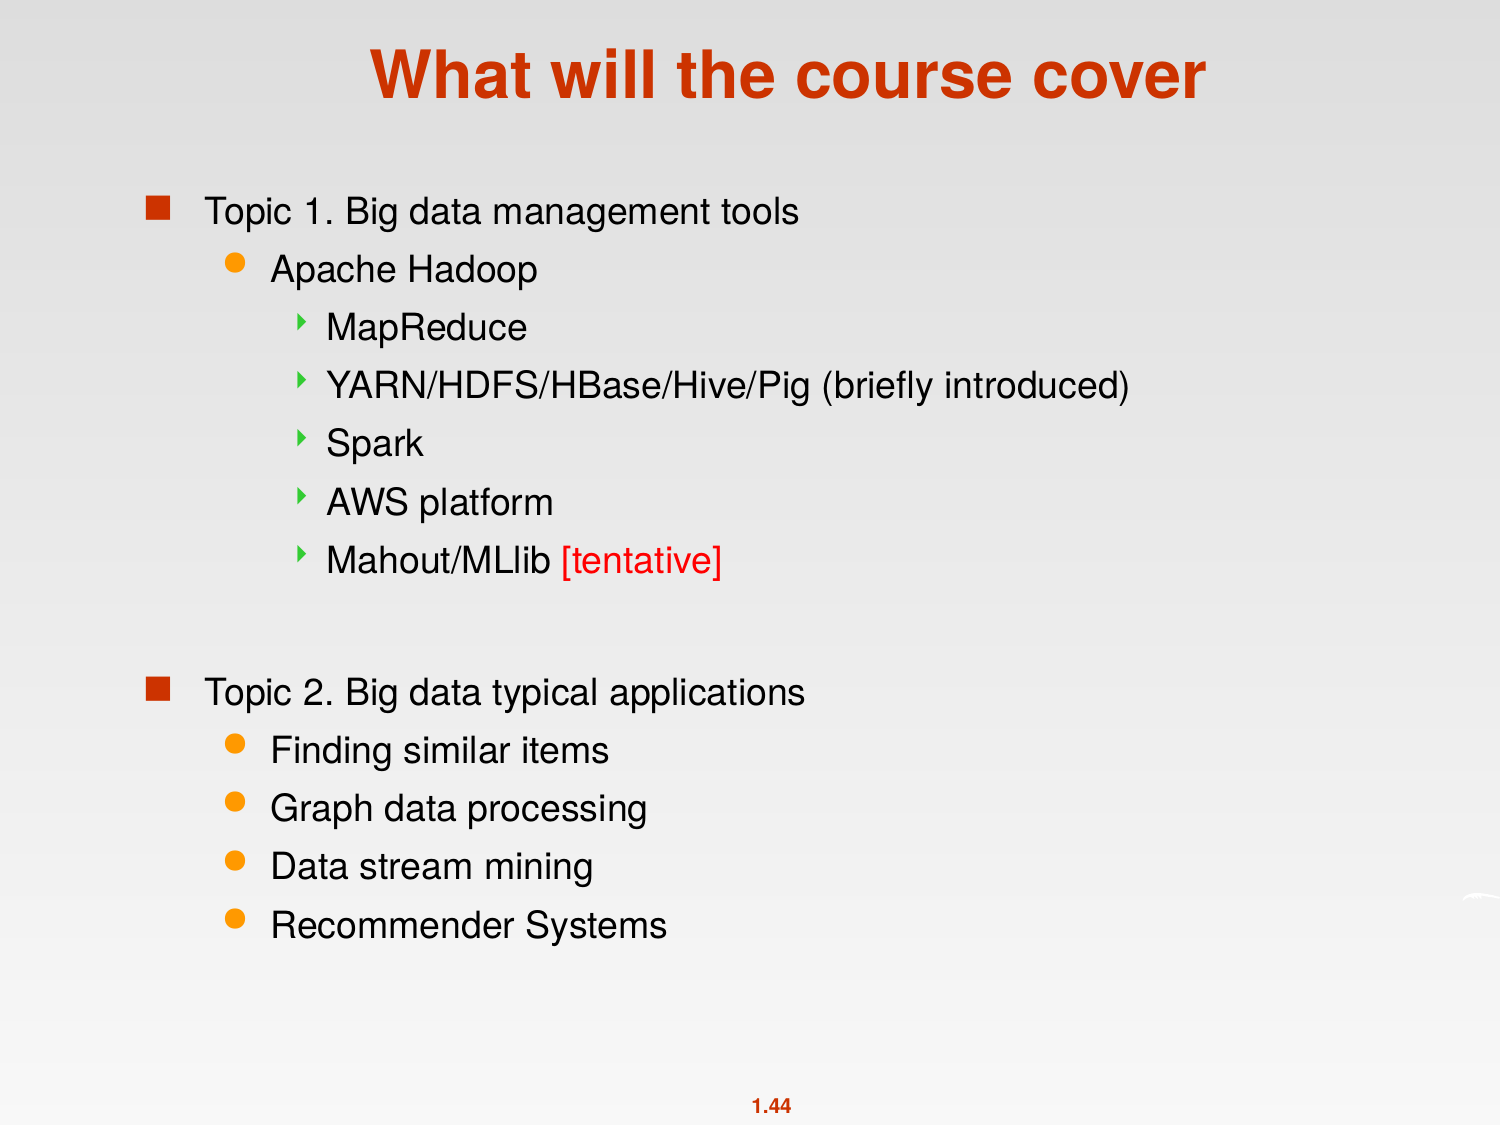

# What will the course cover
Topic 1. Big data management tools
Apache Hadoop
MapReduce
YARN/HDFS/HBase/Hive/Pig (briefly introduced)
Spark
AWS platform
Mahout/MLlib [tentative]

Topic 2. Big data typical applications
Finding similar items
Graph data processing
Data stream mining
Recommender Systems